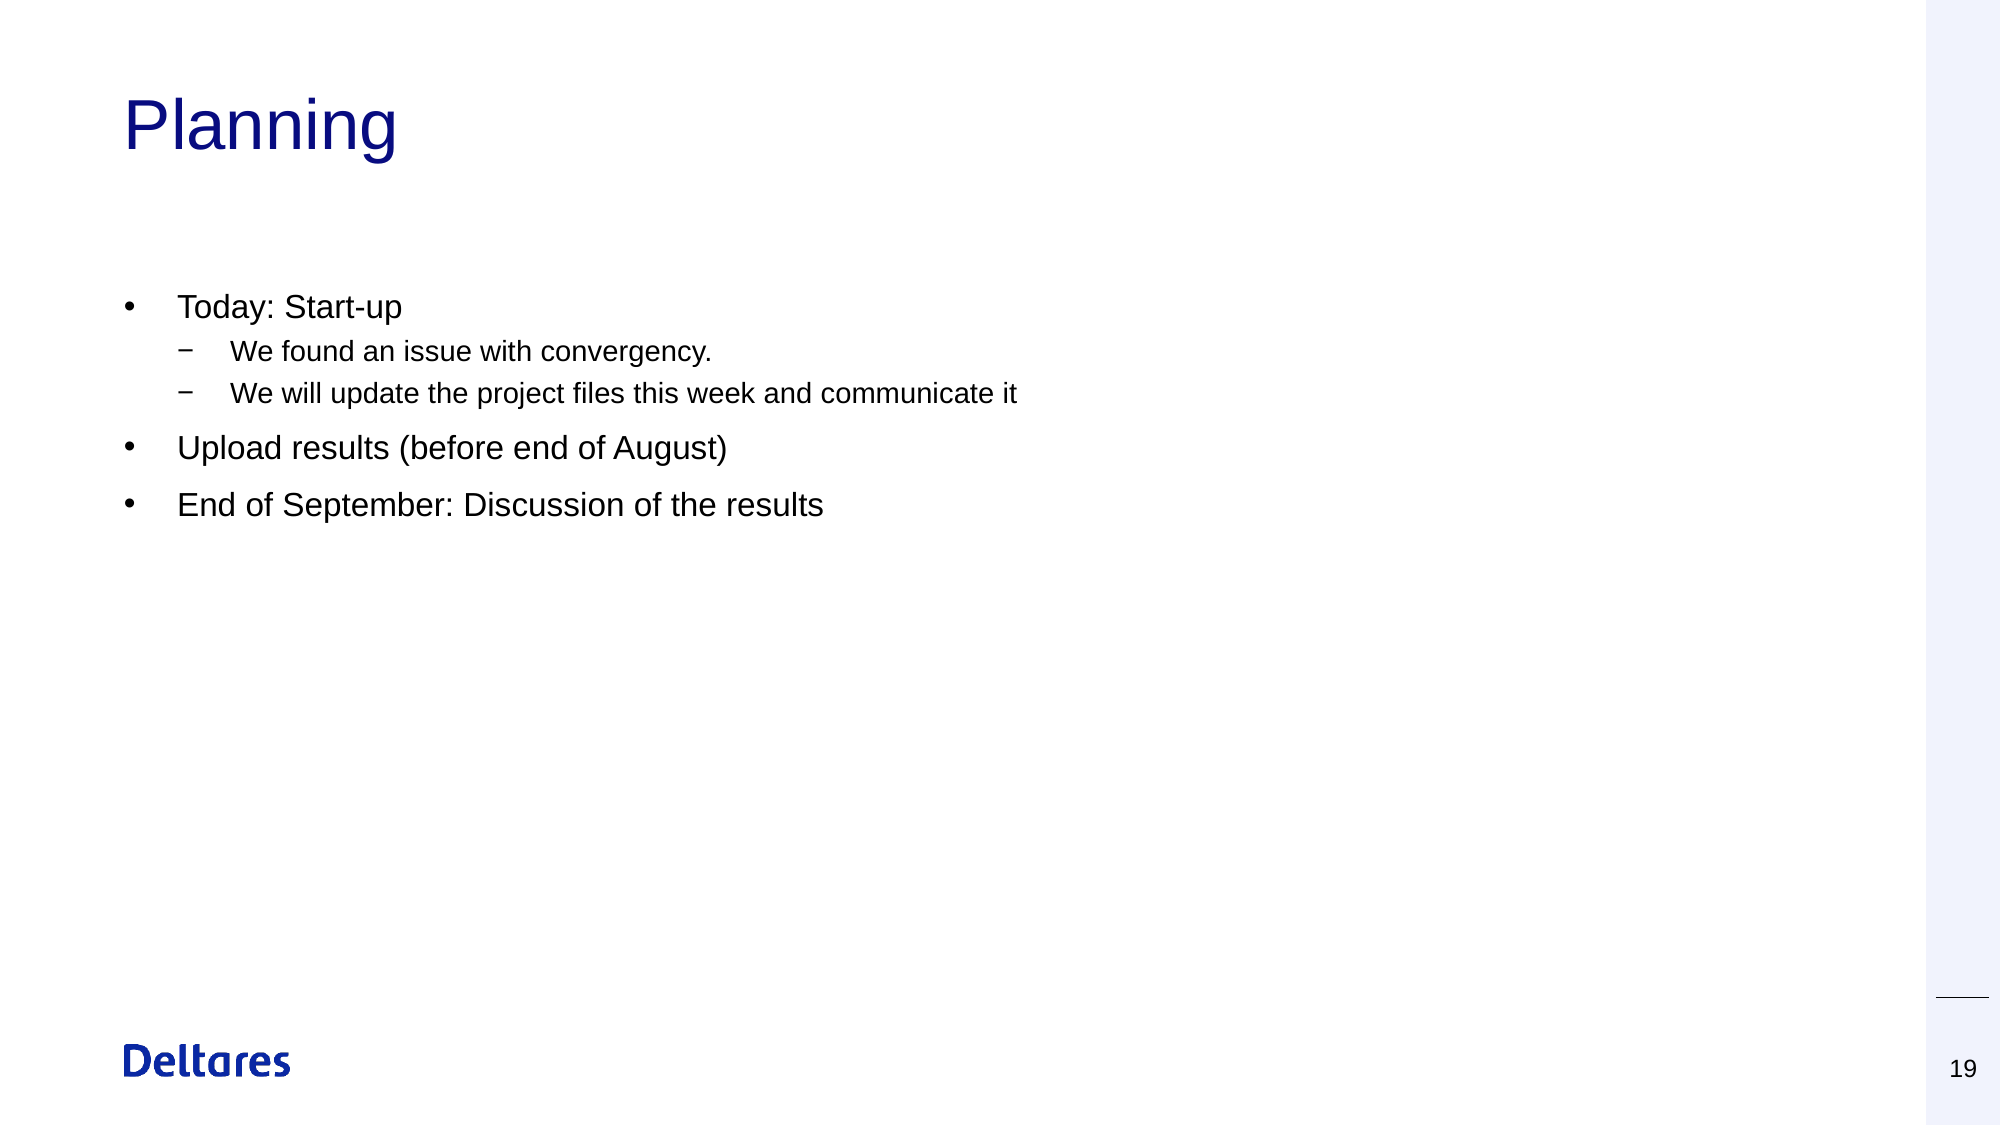

# Planning
Today: Start-up
We found an issue with convergency.
We will update the project files this week and communicate it
Upload results (before end of August)
End of September: Discussion of the results

19